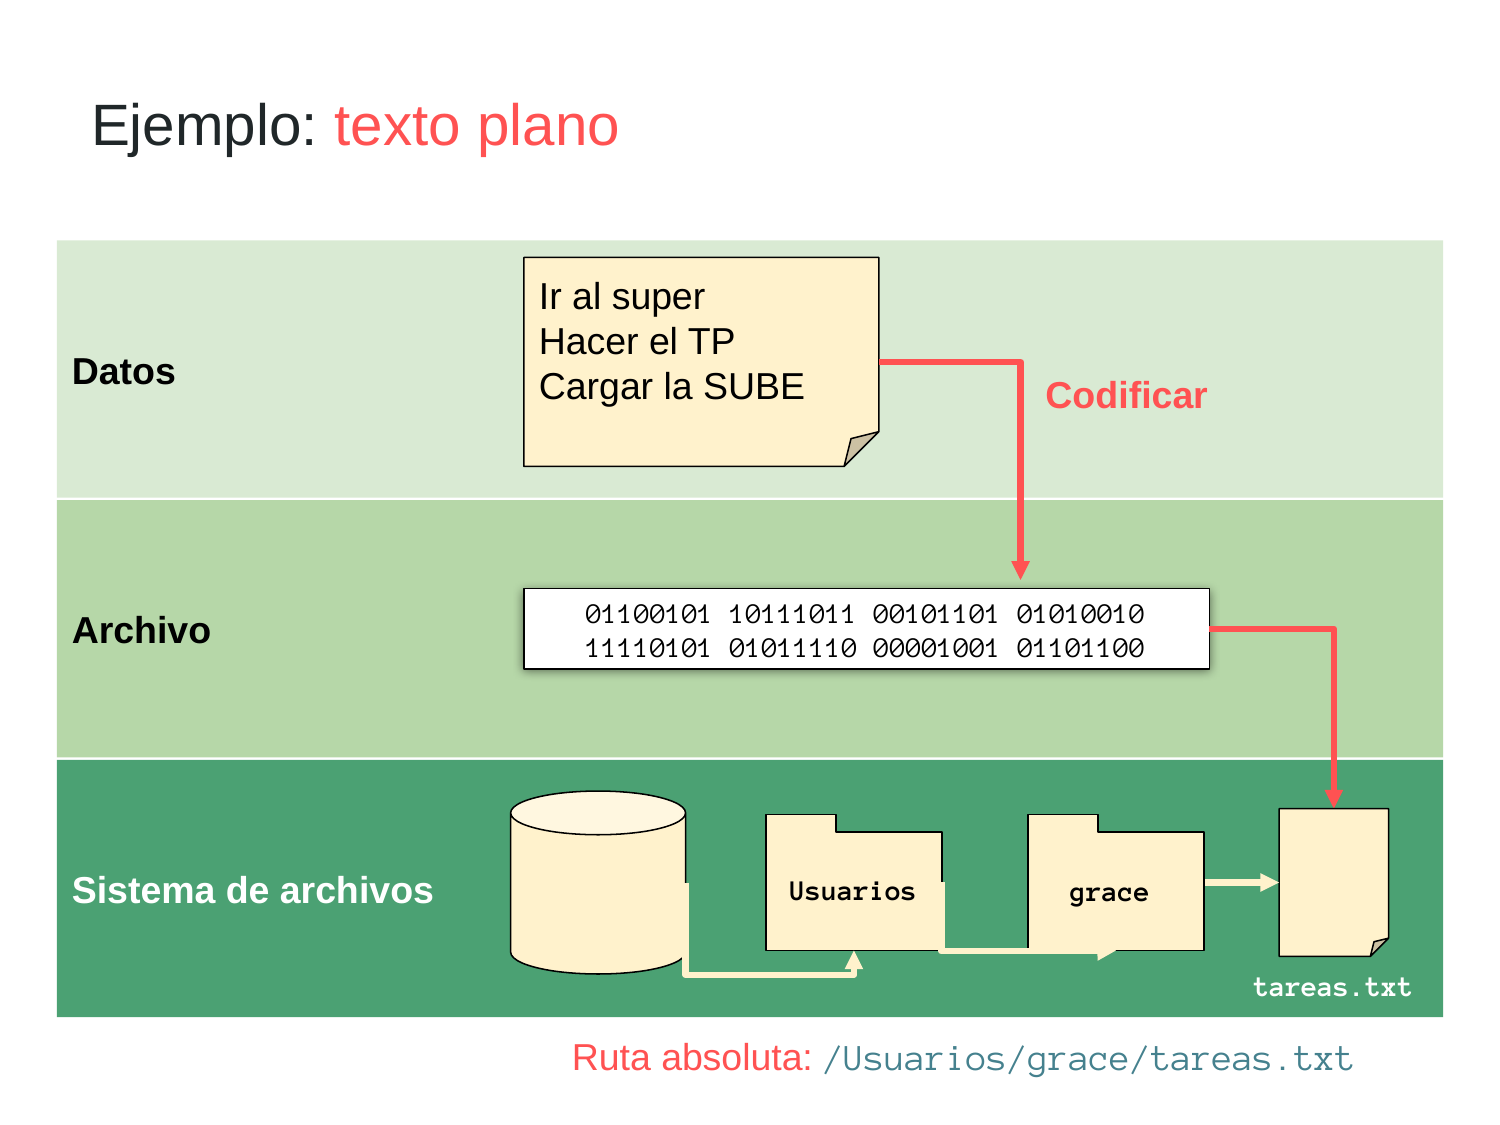

Ejemplo: texto plano
Datos
Ir al super
Hacer el TP
Cargar la SUBE
Codificar
Archivo
01100101 10111011 00101101 01010010 11110101 01011110 00001001 01101100
Sistema de archivos

Usuarios
grace
tareas.txt
Ruta absoluta: /Usuarios/grace/tareas.txt